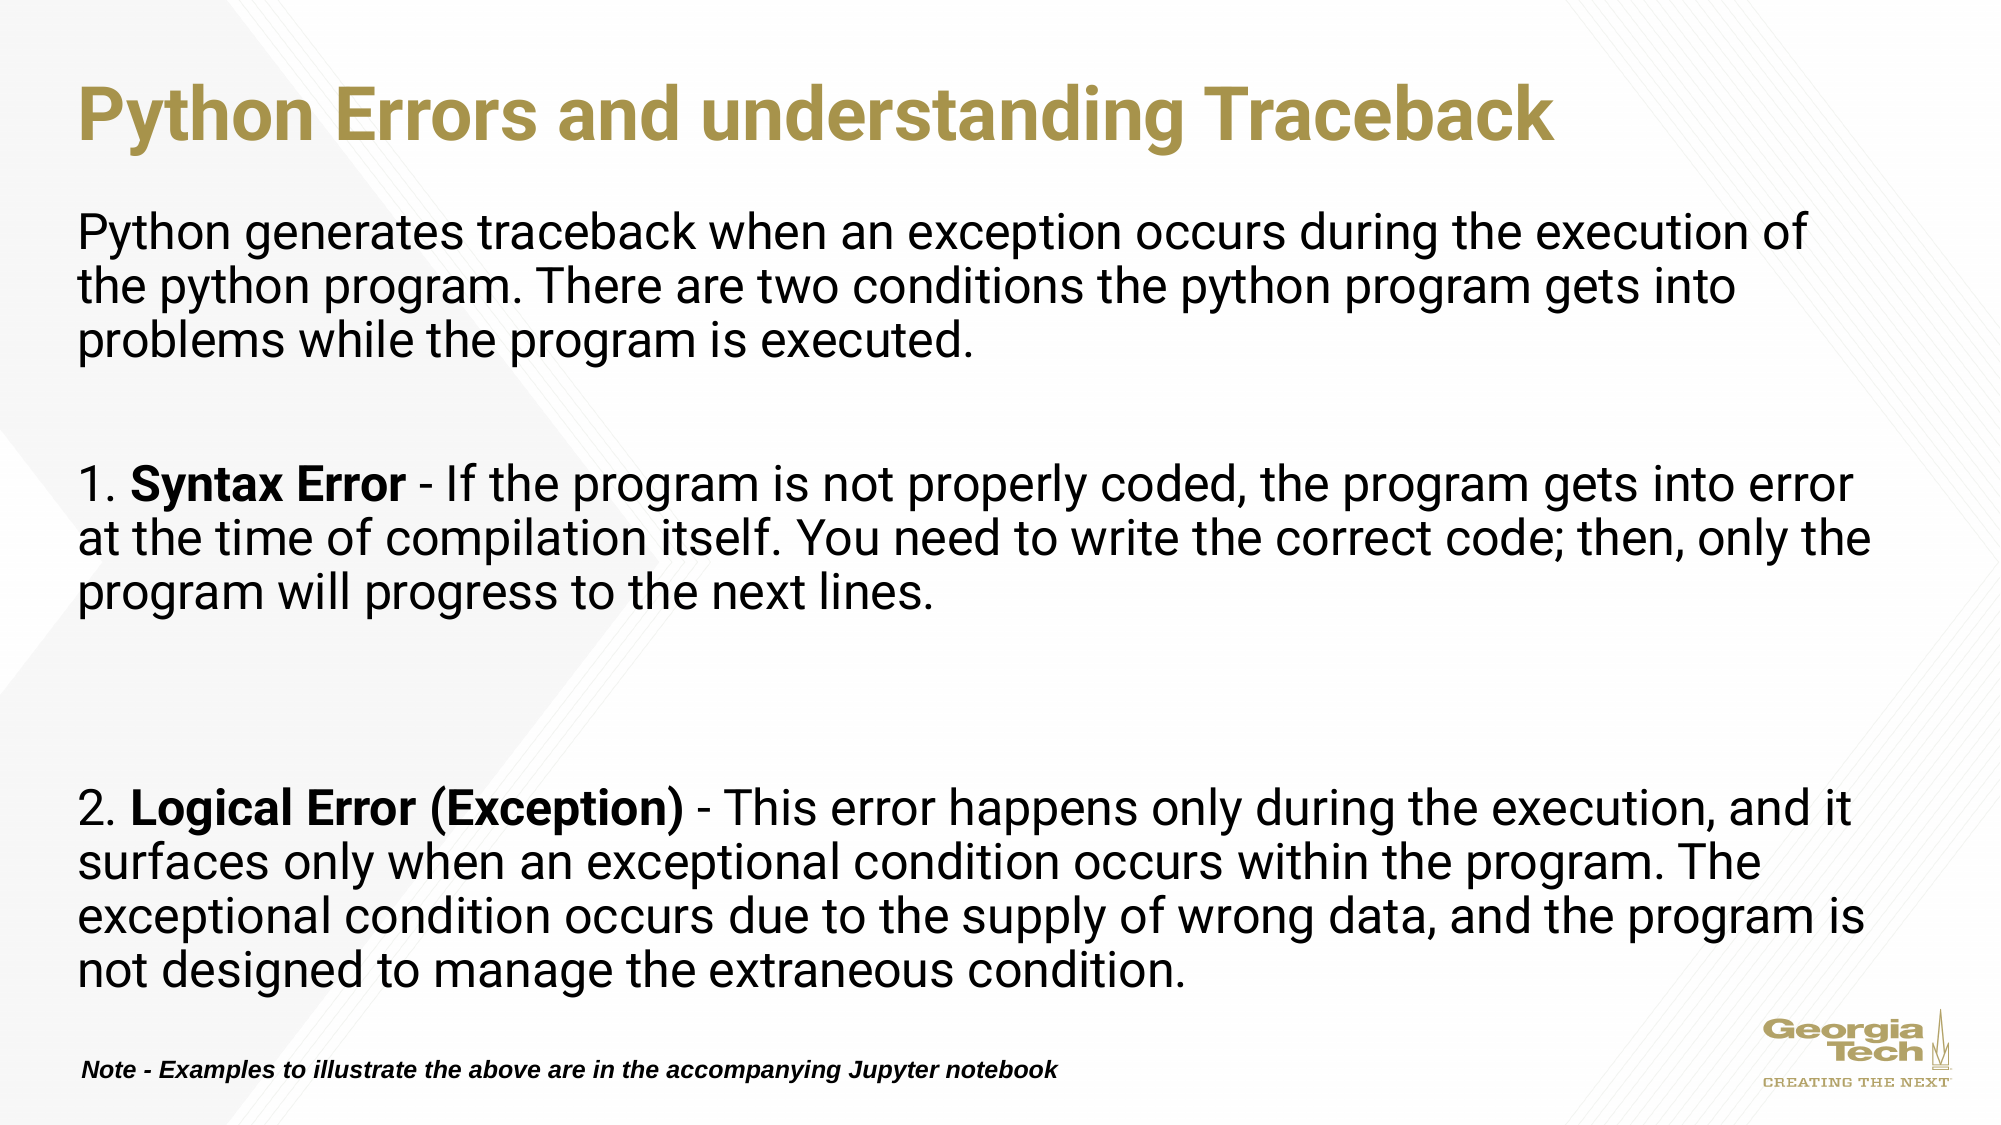

# Python Errors and understanding Traceback
Python generates traceback when an exception occurs during the execution of the python program. There are two conditions the python program gets into problems while the program is executed.

1. Syntax Error - If the program is not properly coded, the program gets into error at the time of compilation itself. You need to write the correct code; then, only the program will progress to the next lines.

2. Logical Error (Exception) - This error happens only during the execution, and it surfaces only when an exceptional condition occurs within the program. The exceptional condition occurs due to the supply of wrong data, and the program is not designed to manage the extraneous condition.
Note - Examples to illustrate the above are in the accompanying Jupyter notebook